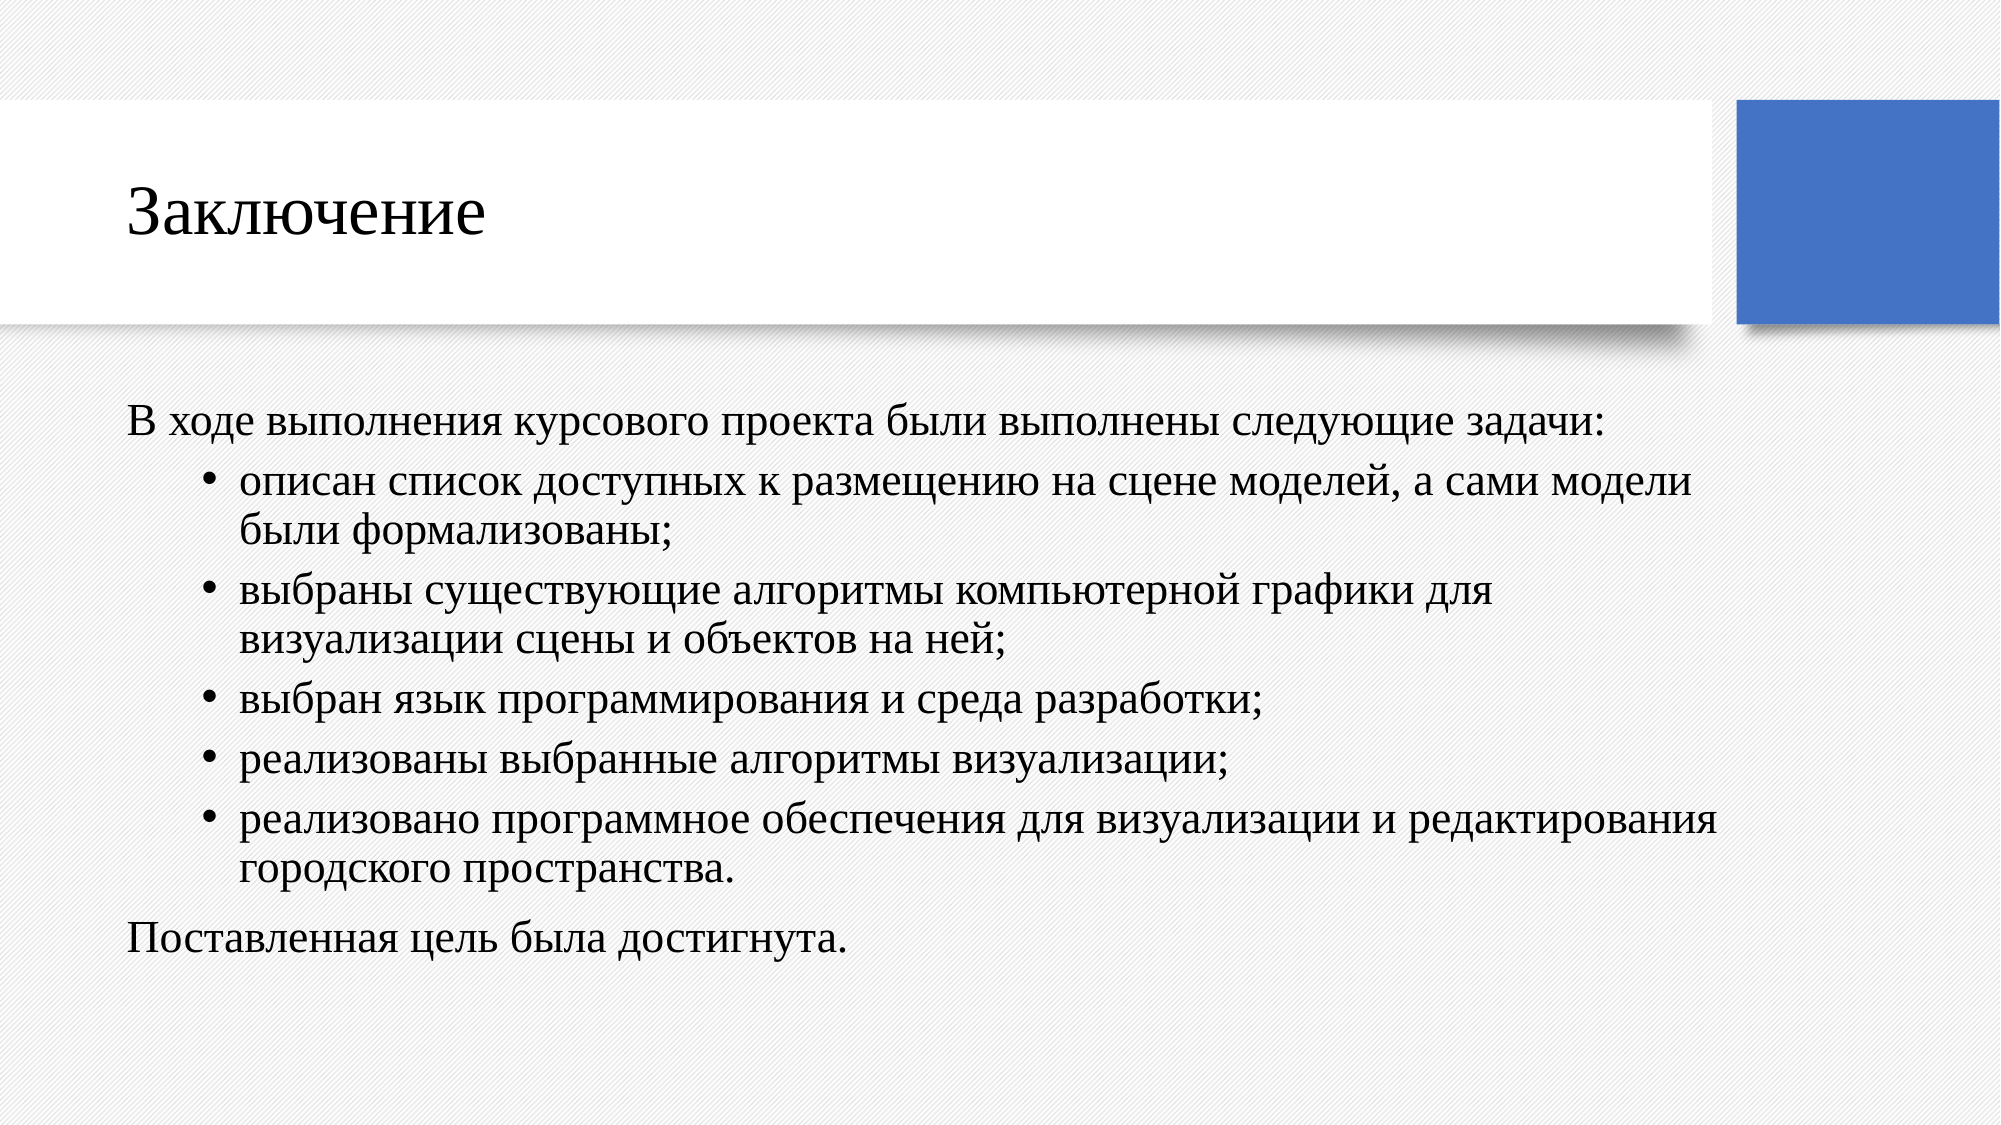

# Заключение
В ходе выполнения курсового проекта были выполнены следующие задачи:
описан список доступных к размещению на сцене моделей, а сами модели были формализованы;
выбраны существующие алгоритмы компьютерной графики для визуализации сцены и объектов на ней;
выбран язык программирования и среда разработки;
реализованы выбранные алгоритмы визуализации;
реализовано программное обеспечения для визуализации и редактирования городского пространства.
Поставленная цель была достигнута.